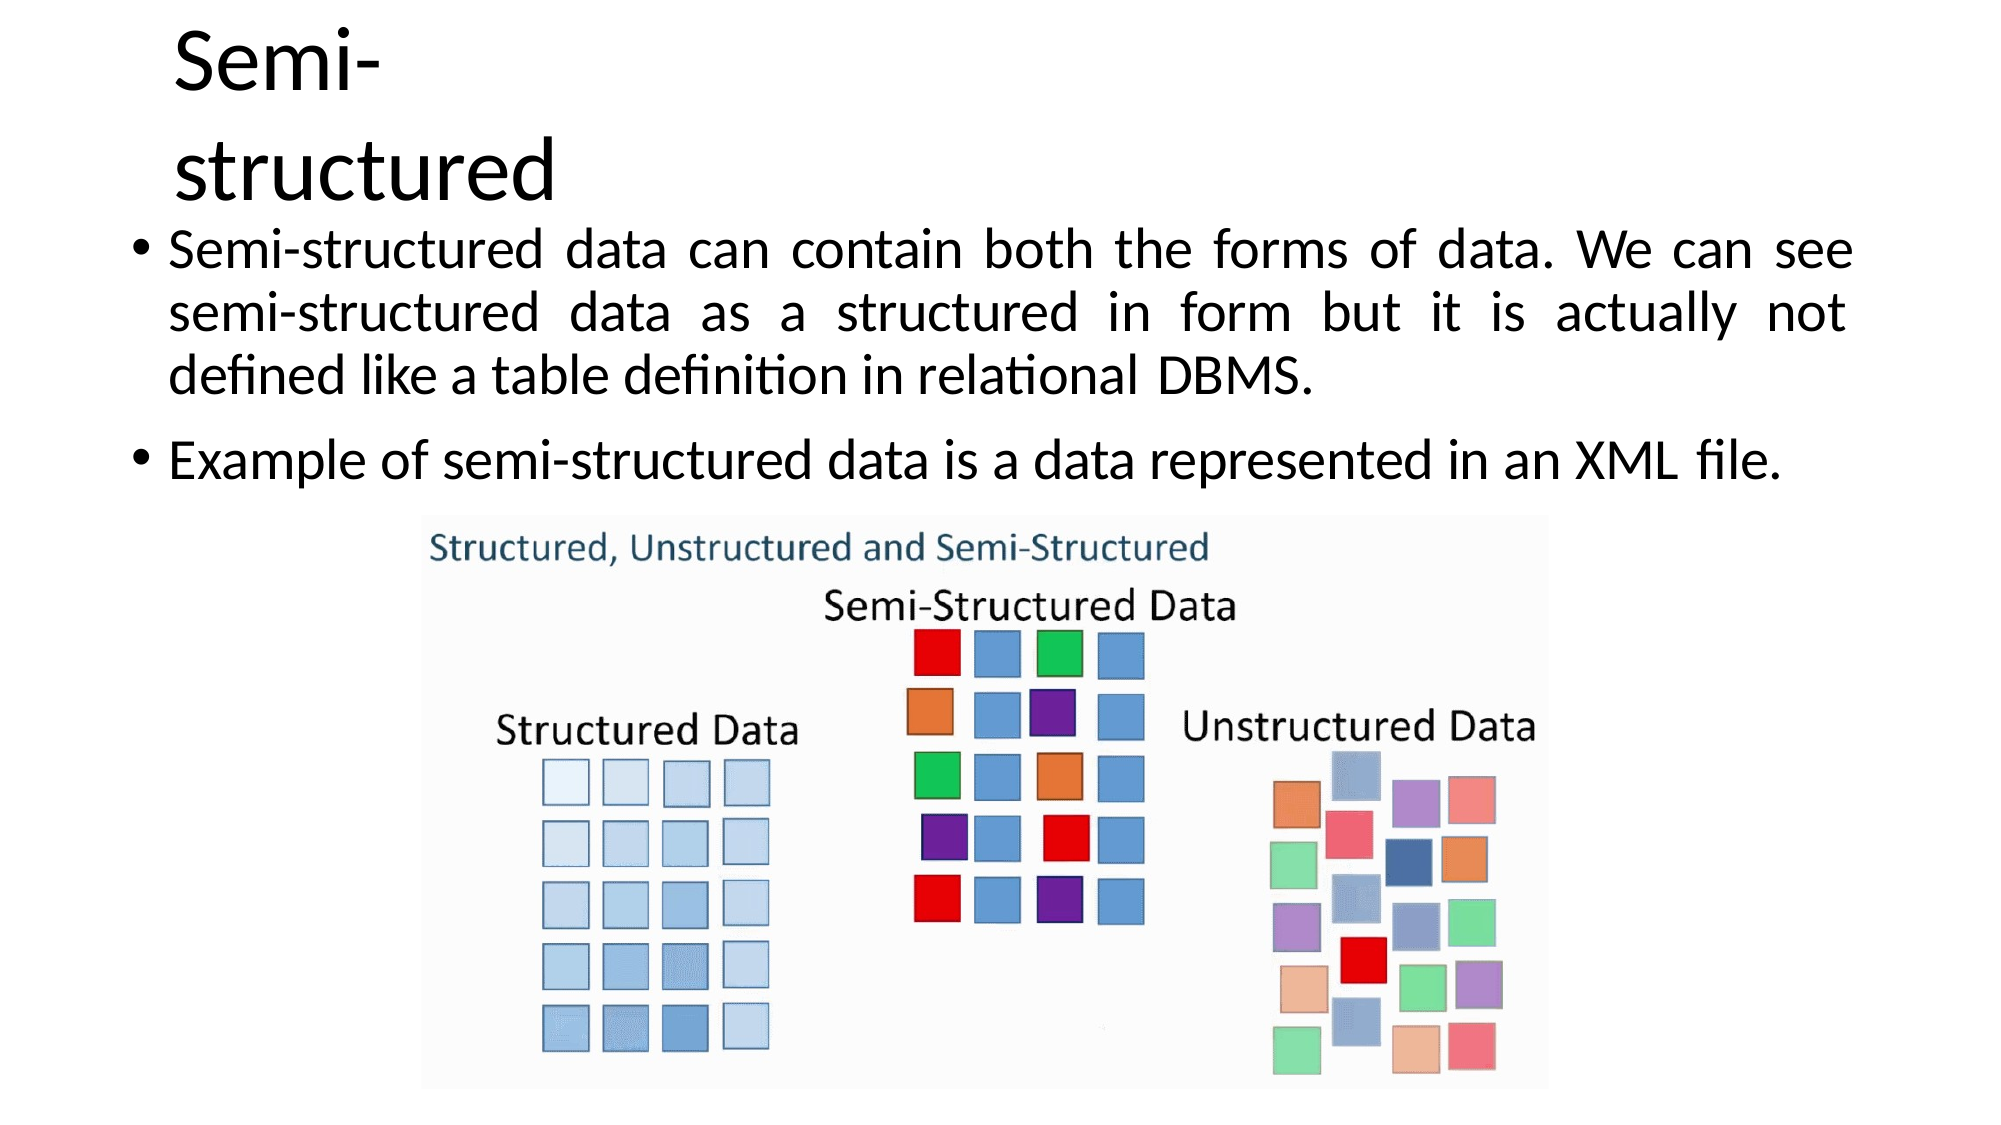

# Semi-structured
Semi-structured data can contain both the forms of data. We can see  semi-structured data as a structured in form but it is actually not  defined like a table definition in relational DBMS.
Example of semi-structured data is a data represented in an XML file.